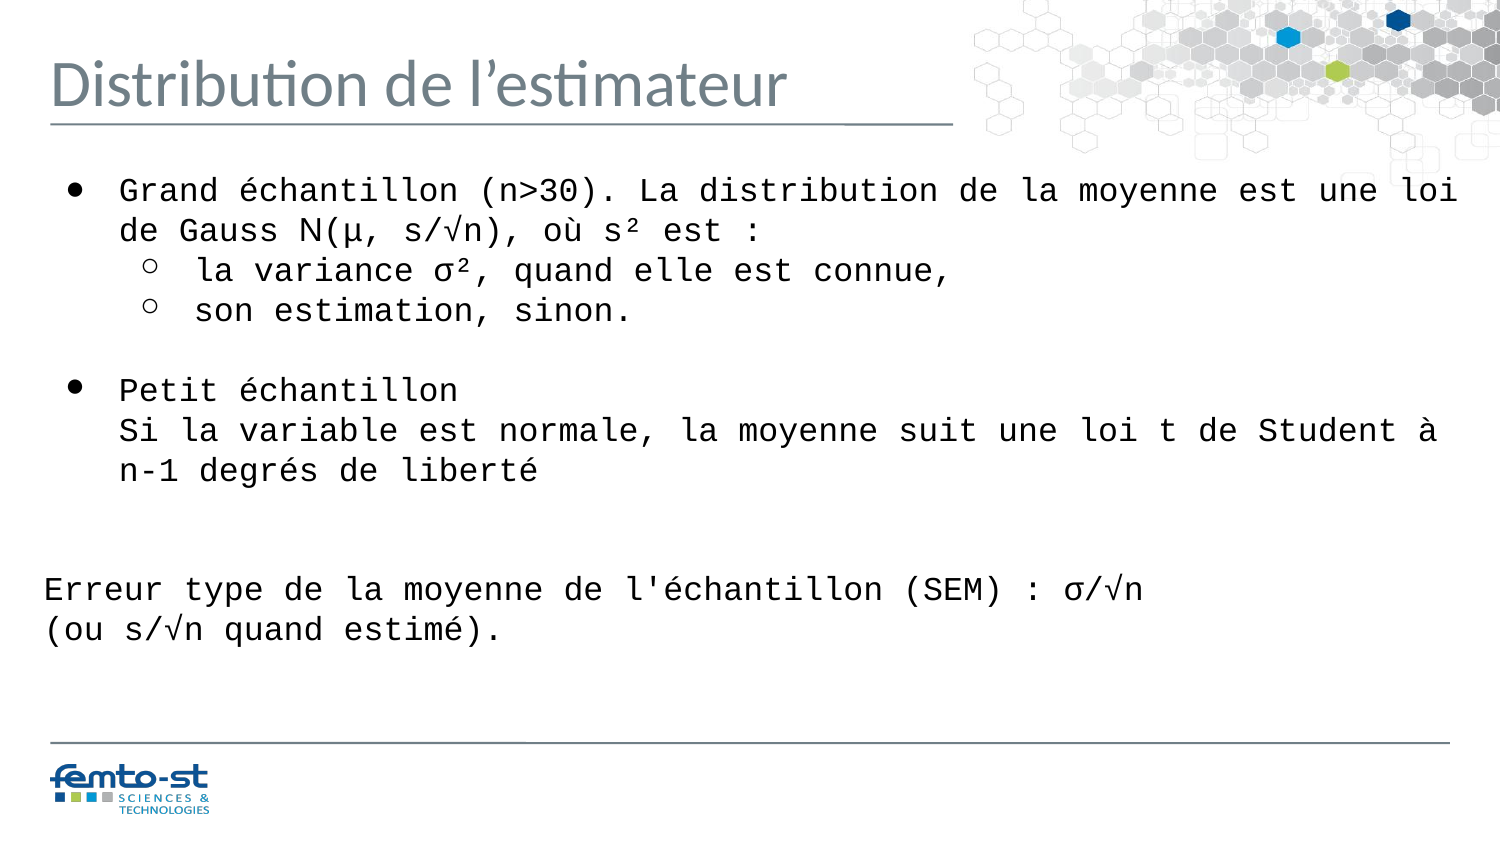

Distribution de l’estimateur
Grand échantillon (n>30). La distribution de la moyenne est une loi de Gauss N(μ, s/√n), où s² est :
la variance σ², quand elle est connue,
son estimation, sinon.

Petit échantillon
Si la variable est normale, la moyenne suit une loi t de Student à n-1 degrés de liberté

Erreur type de la moyenne de l'échantillon (SEM) : σ/√n
(ou s/√n quand estimé).